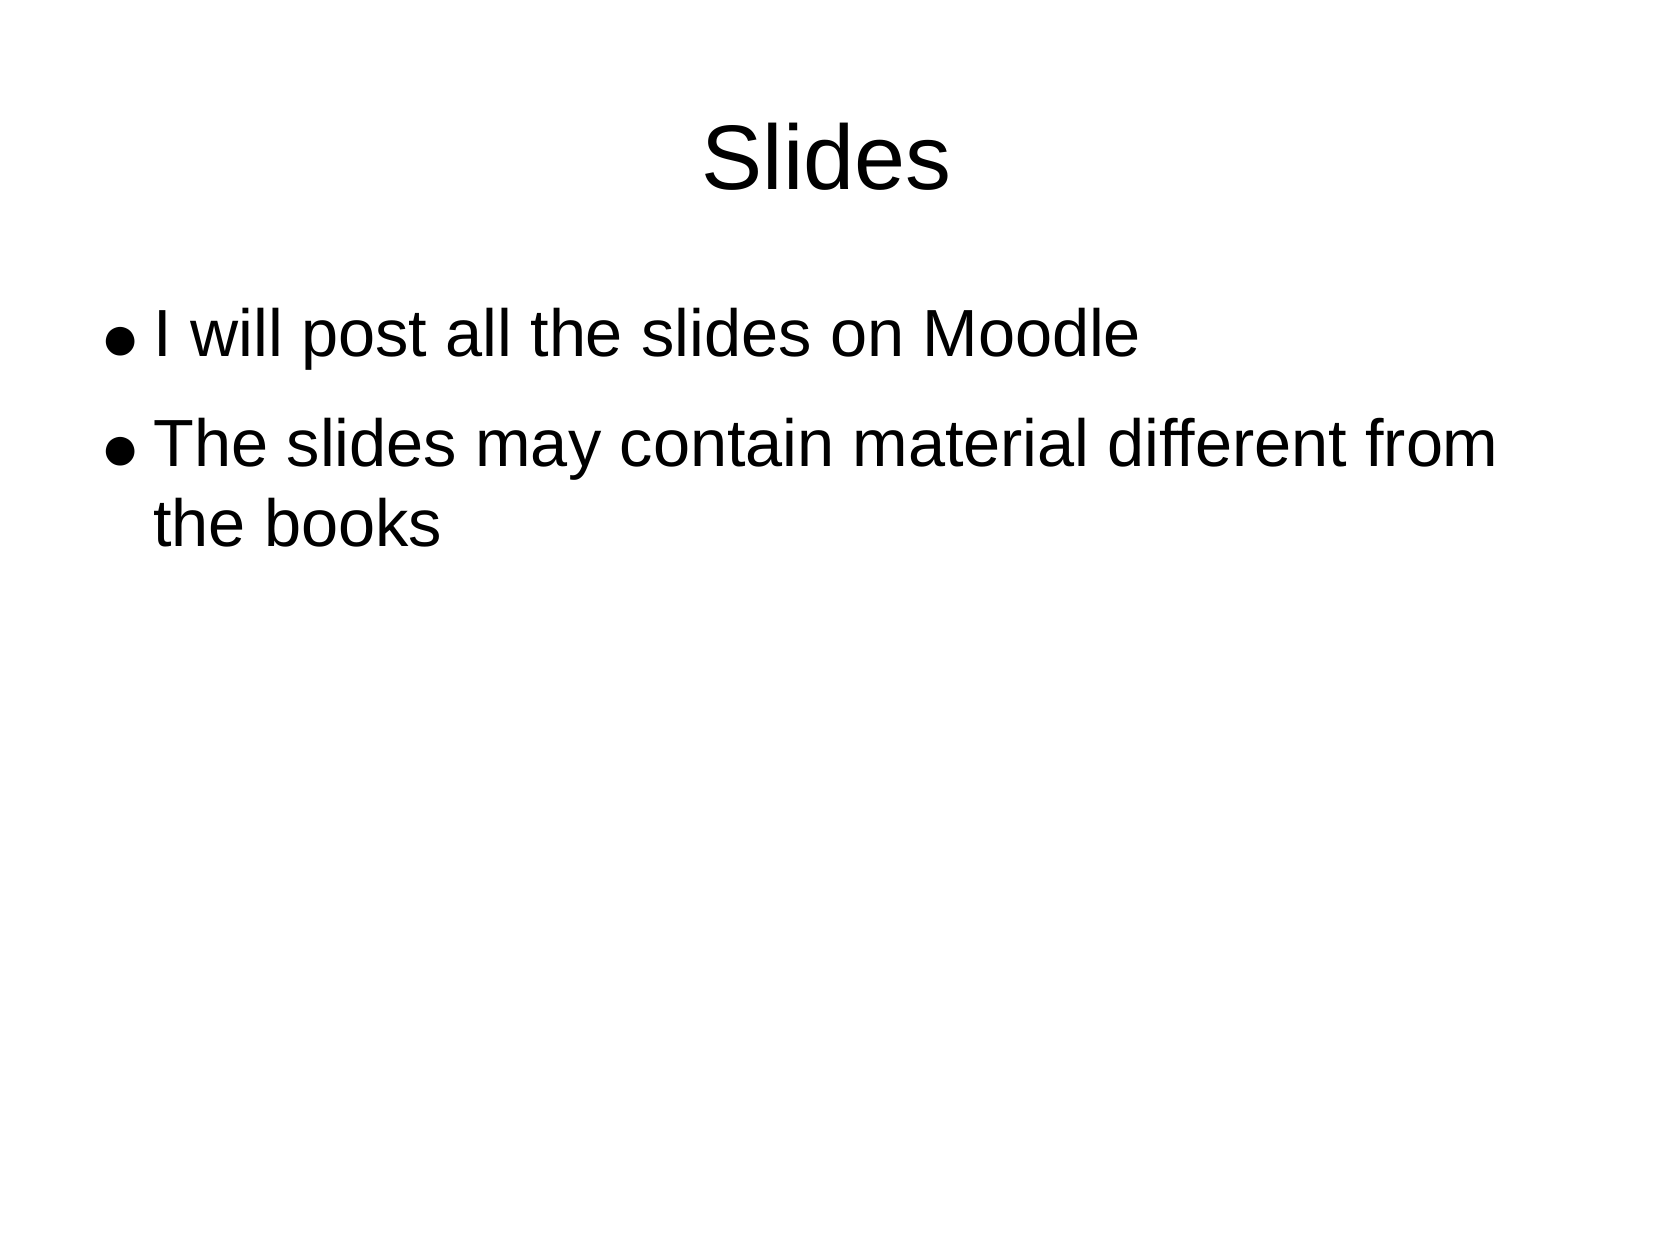

Slides
I will post all the slides on Moodle
The slides may contain material different from the books